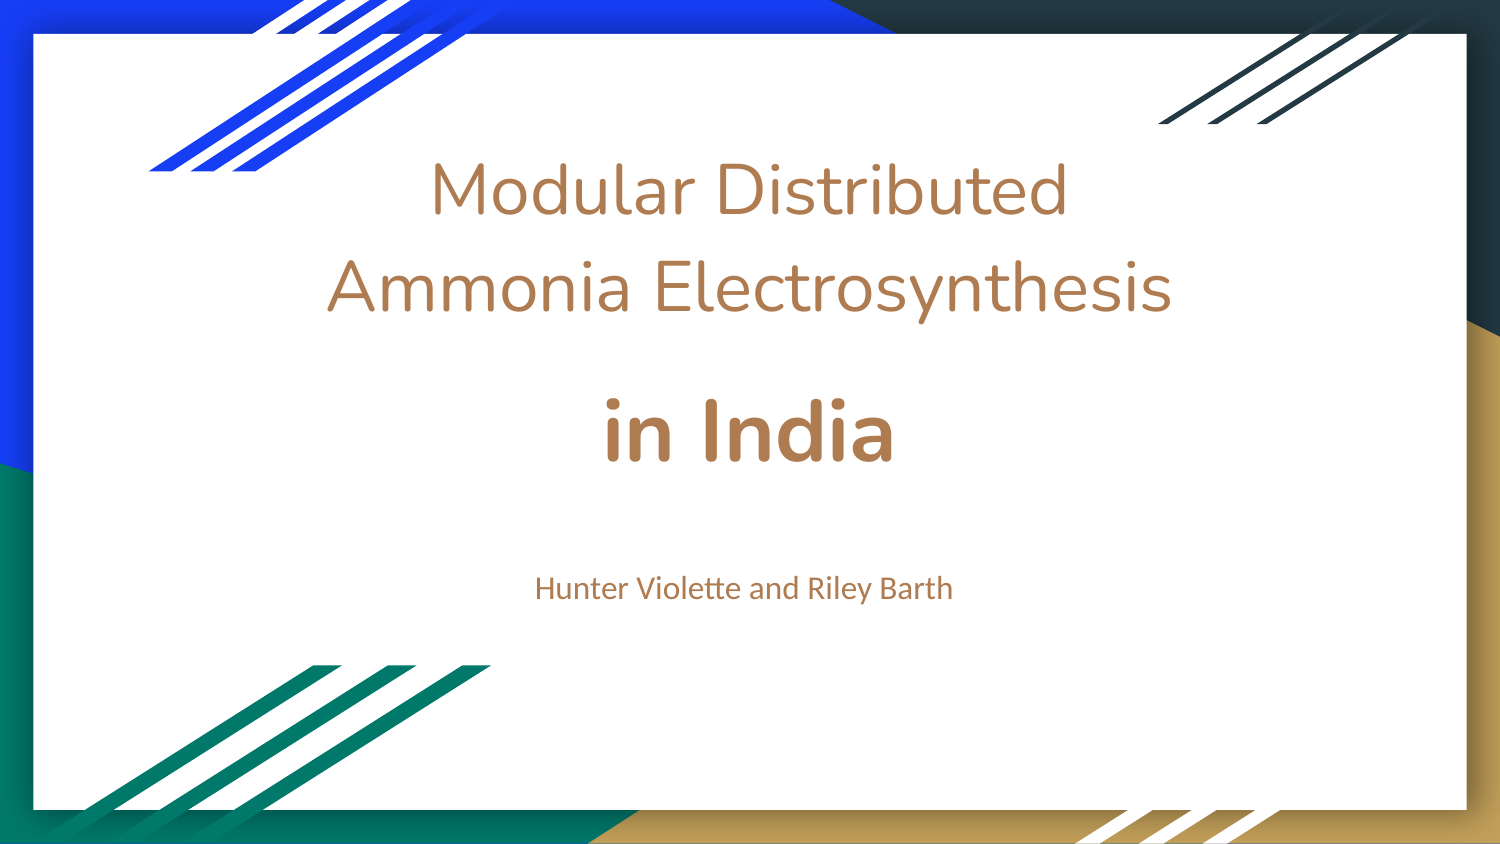

# Modular Distributed Ammonia Electrosynthesis
in India
Hunter Violette and Riley Barth